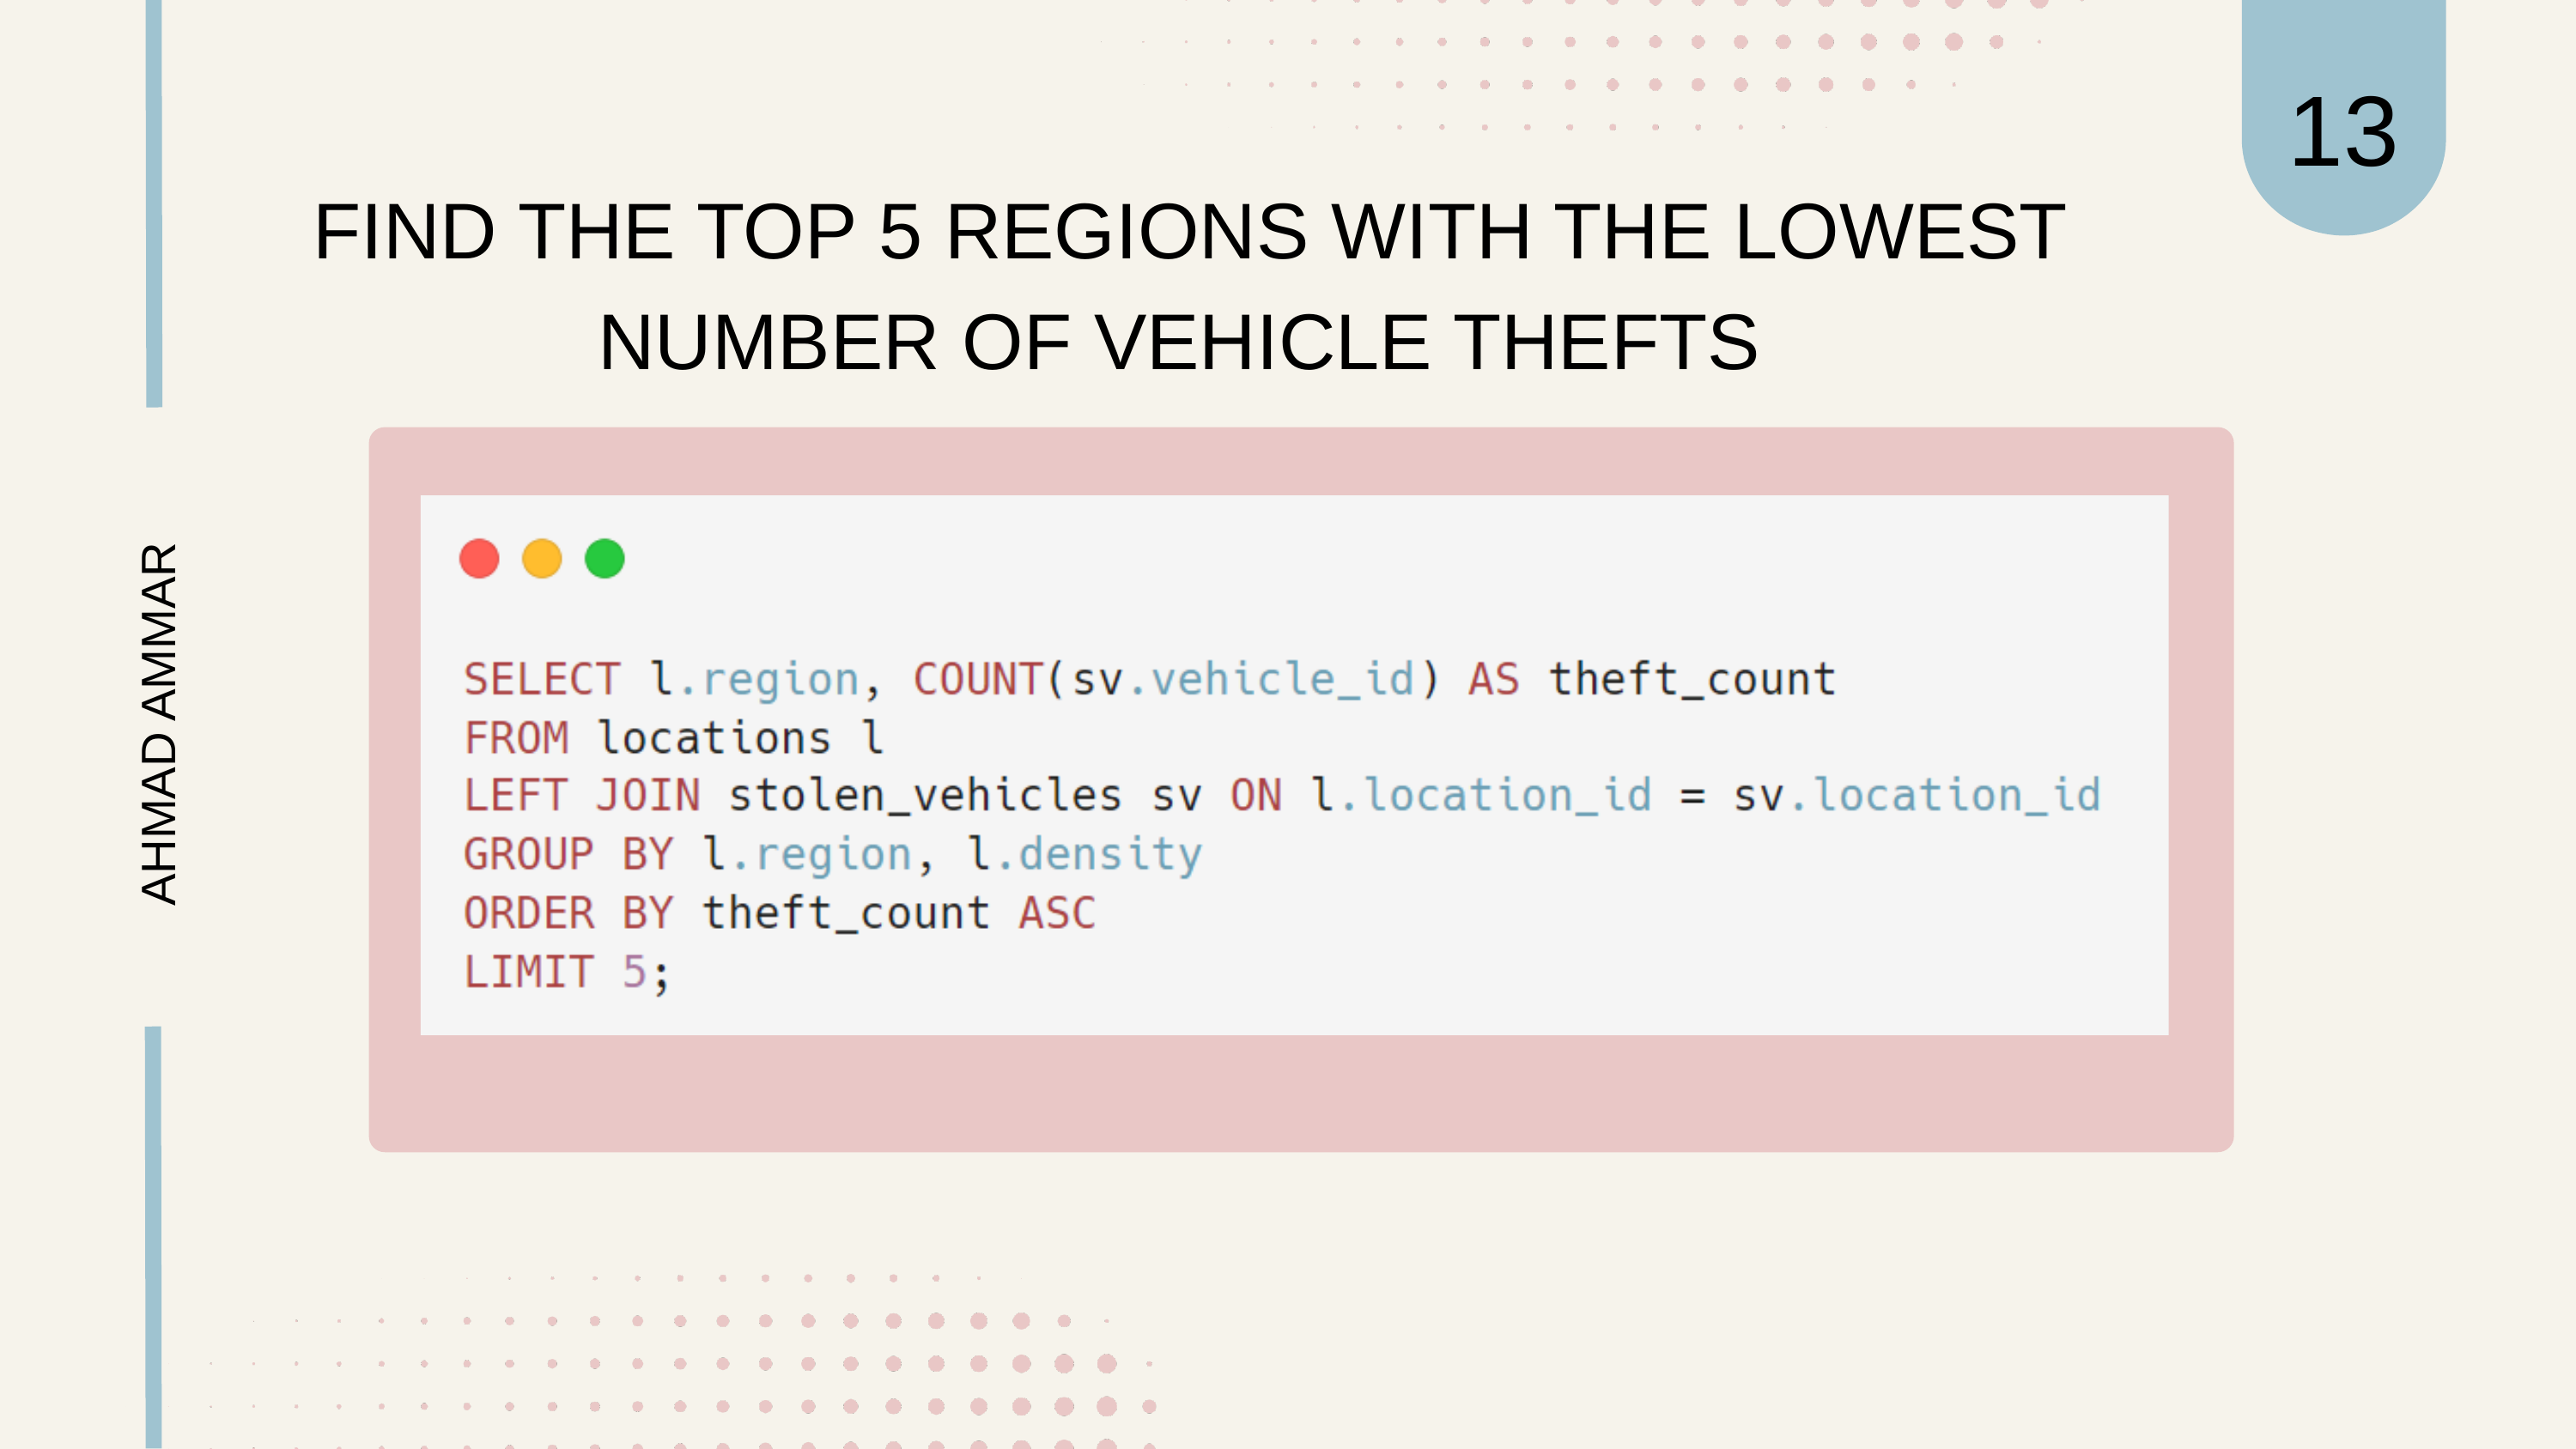

13

 FIND THE TOP 5 REGIONS WITH THE LOWEST NUMBER OF VEHICLE THEFTS

AHMAD AMMAR